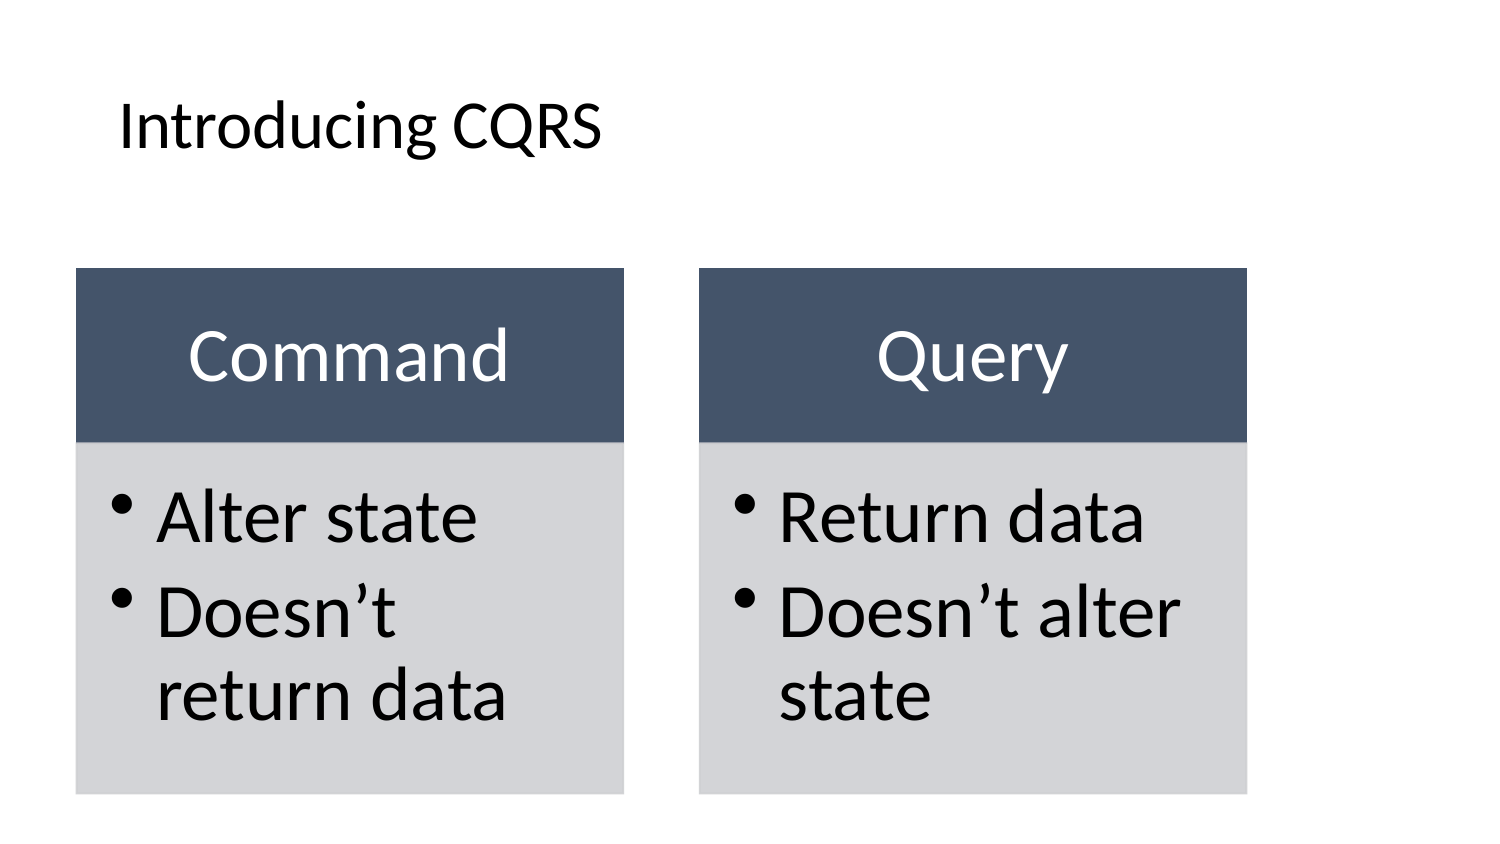

# Introducing CQRS
Command
Alter state
Doesn’t return data
Query
Return data
Doesn’t alter state